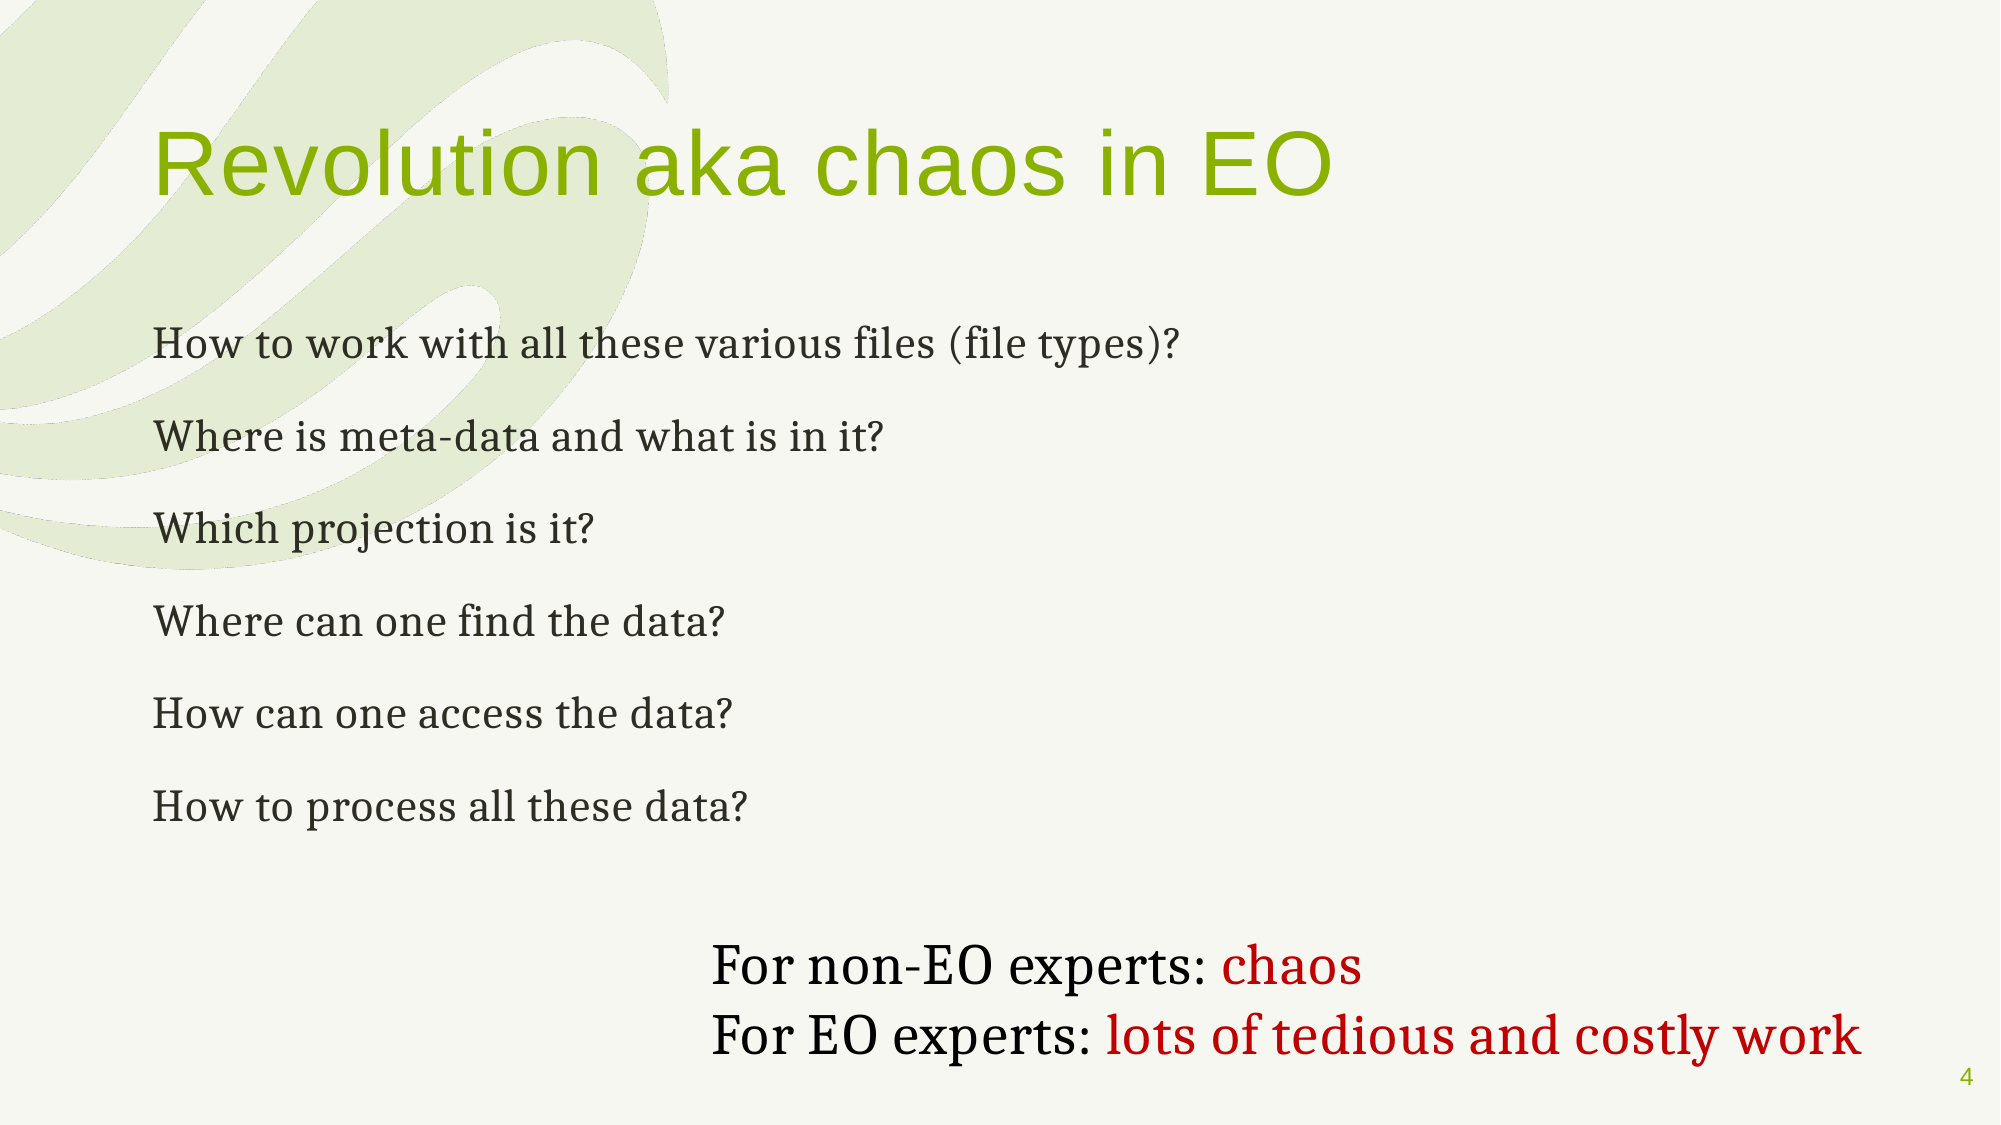

# Revolution aka chaos in EO
How to work with all these various files (file types)?
Where is meta-data and what is in it?
Which projection is it?
Where can one find the data?
How can one access the data?
How to process all these data?
For non-EO experts: chaos
For EO experts: lots of tedious and costly work
4